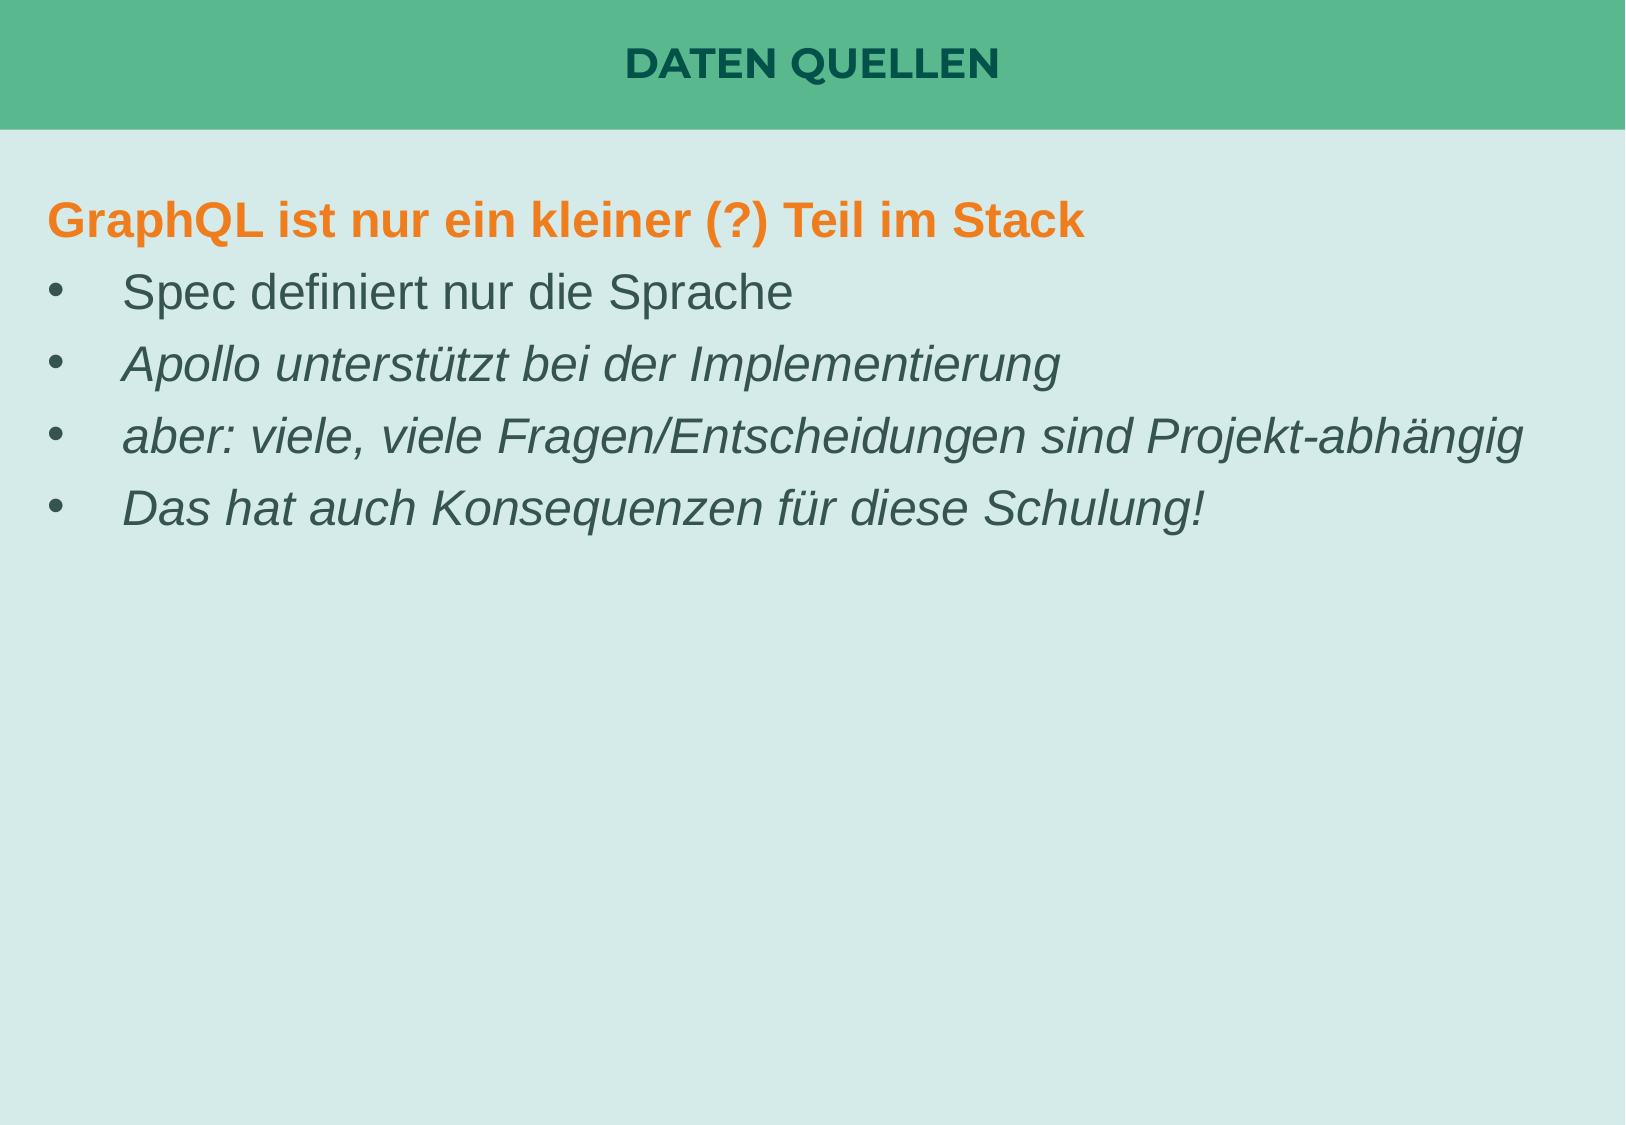

# Daten Quellen
GraphQL ist nur ein kleiner (?) Teil im Stack
Spec definiert nur die Sprache
Apollo unterstützt bei der Implementierung
aber: viele, viele Fragen/Entscheidungen sind Projekt-abhängig
Das hat auch Konsequenzen für diese Schulung!